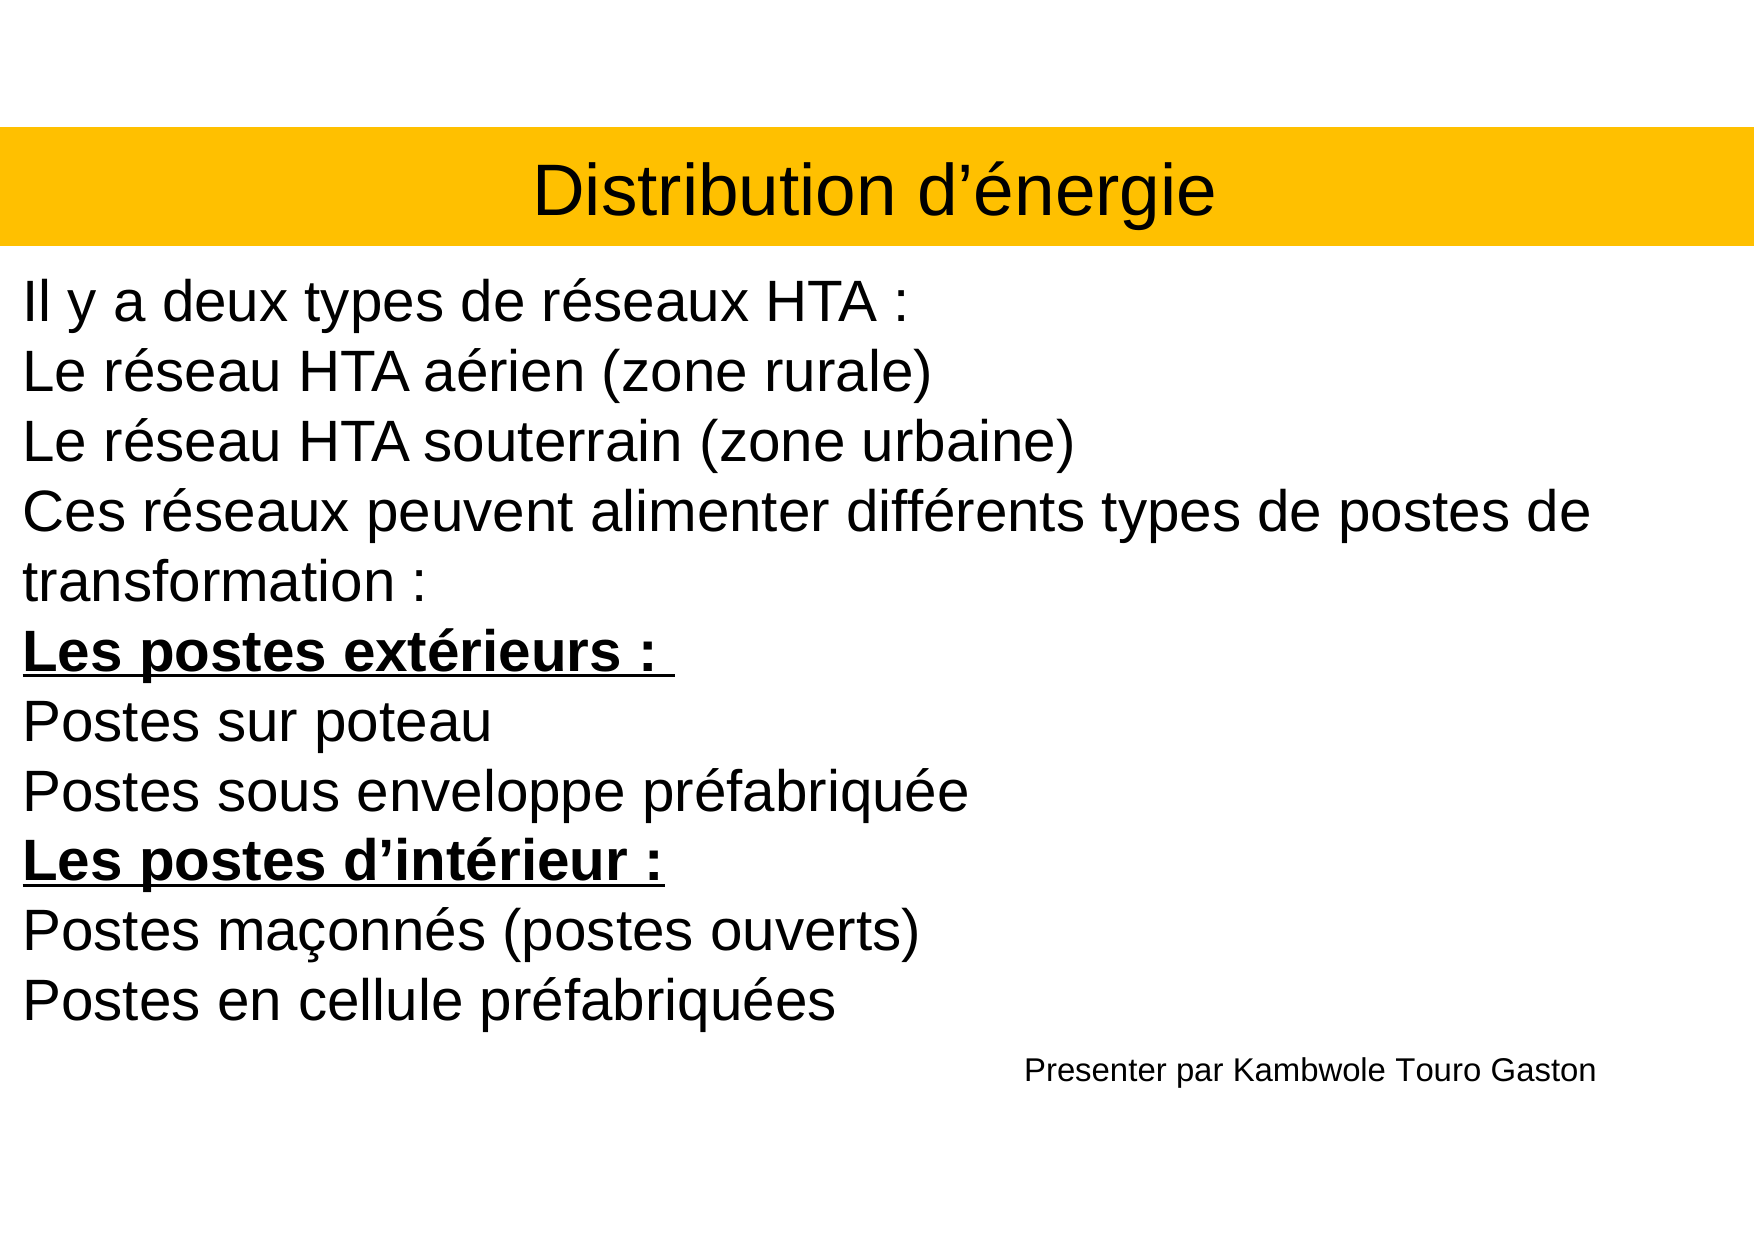

Distribution d’énergie
Il y a deux types de réseaux HTA :
Le réseau HTA aérien (zone rurale)
Le réseau HTA souterrain (zone urbaine)
Ces réseaux peuvent alimenter différents types de postes de transformation :
Les postes extérieurs :
Postes sur poteau
Postes sous enveloppe préfabriquée
Les postes d’intérieur :
Postes maçonnés (postes ouverts)
Postes en cellule préfabriquées
Presenter par Kambwole Touro Gaston